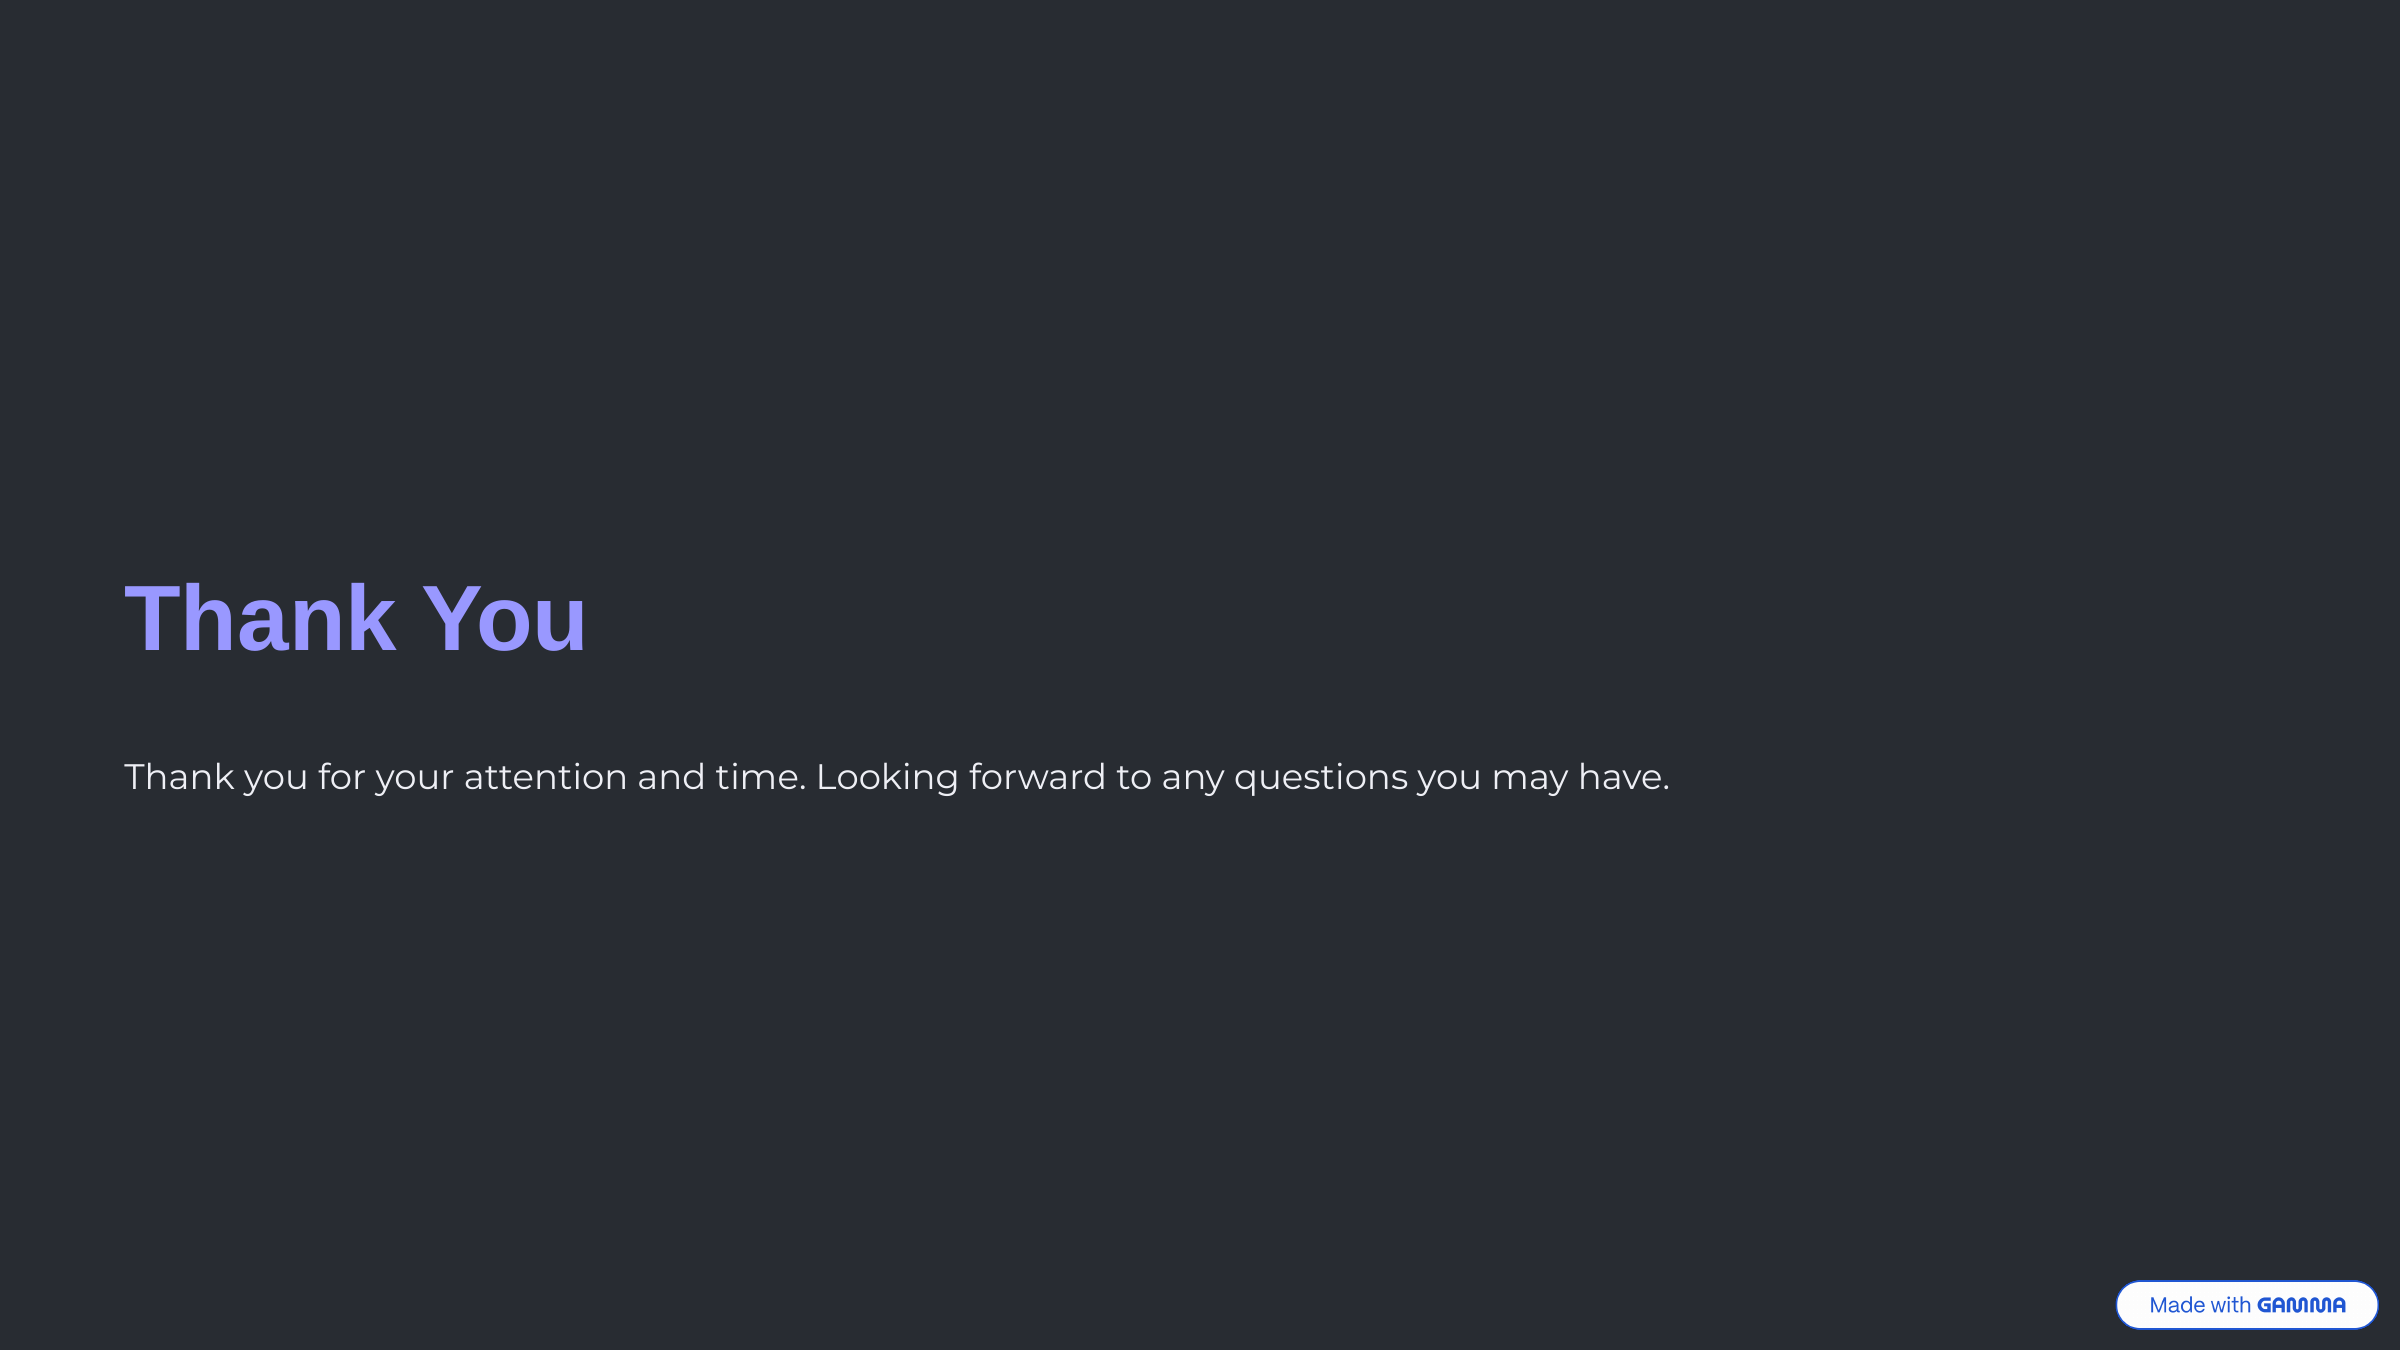

Thank You
Thank you for your attention and time. Looking forward to any questions you may have.